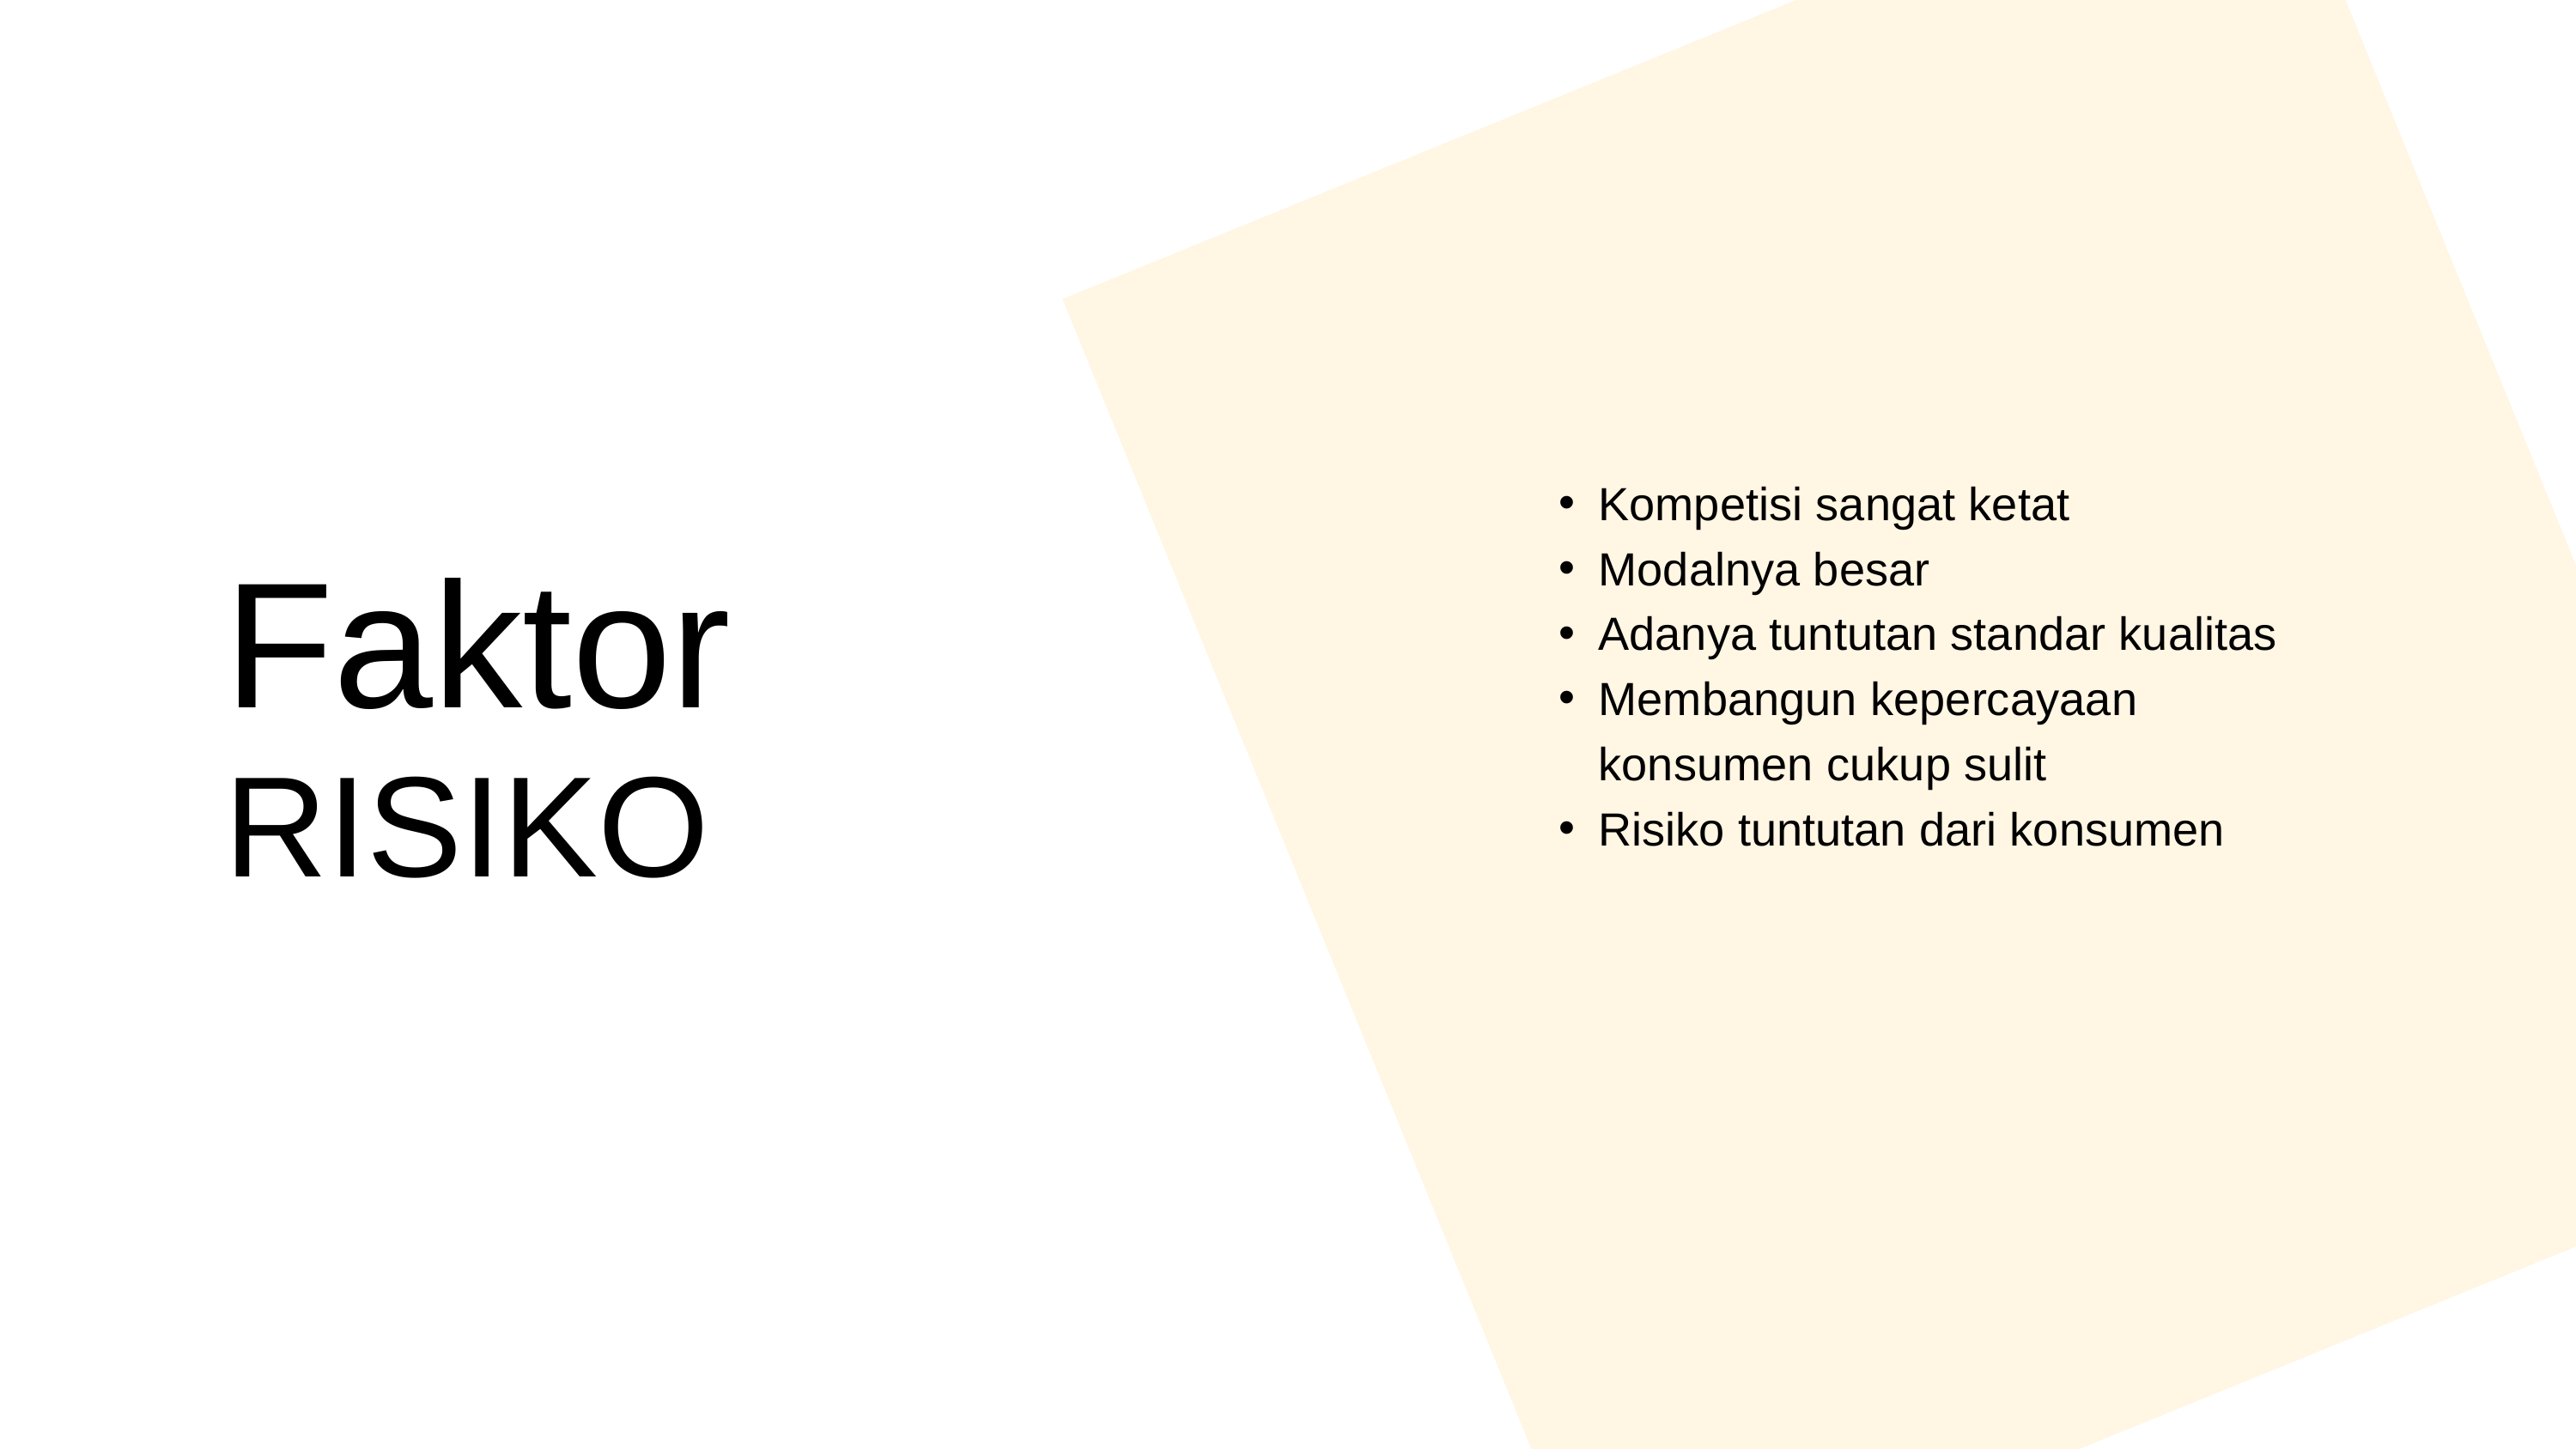

Kompetisi sangat ketat
Modalnya besar
Adanya tuntutan standar kualitas
Membangun kepercayaan konsumen cukup sulit
Risiko tuntutan dari konsumen
Faktor
RISIKO